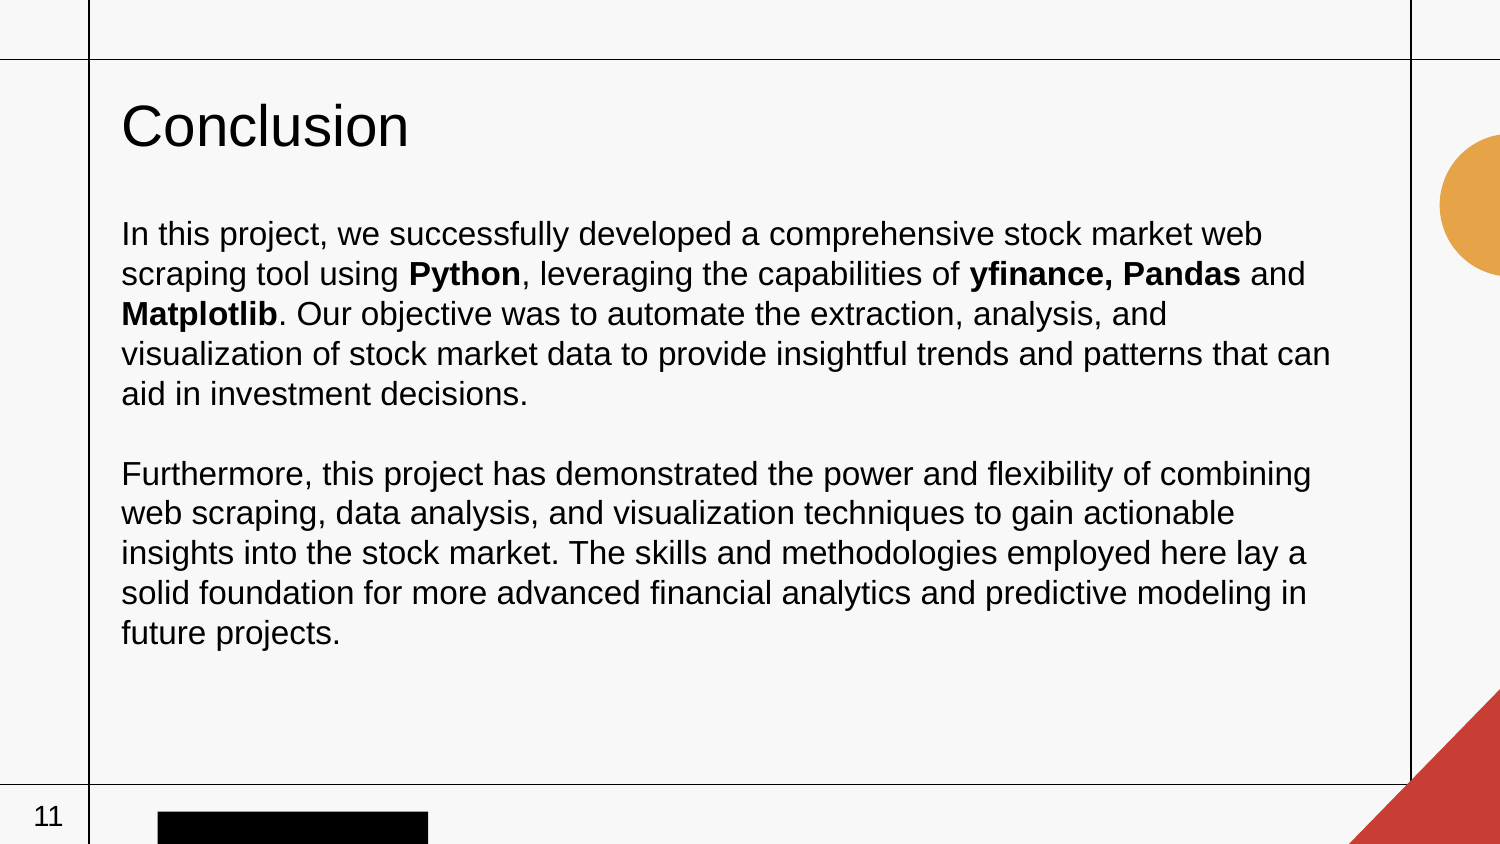

# Conclusion
In this project, we successfully developed a comprehensive stock market web scraping tool using Python, leveraging the capabilities of yfinance, Pandas and Matplotlib. Our objective was to automate the extraction, analysis, and visualization of stock market data to provide insightful trends and patterns that can aid in investment decisions.

Furthermore, this project has demonstrated the power and flexibility of combining web scraping, data analysis, and visualization techniques to gain actionable insights into the stock market. The skills and methodologies employed here lay a solid foundation for more advanced financial analytics and predictive modeling in future projects.
11